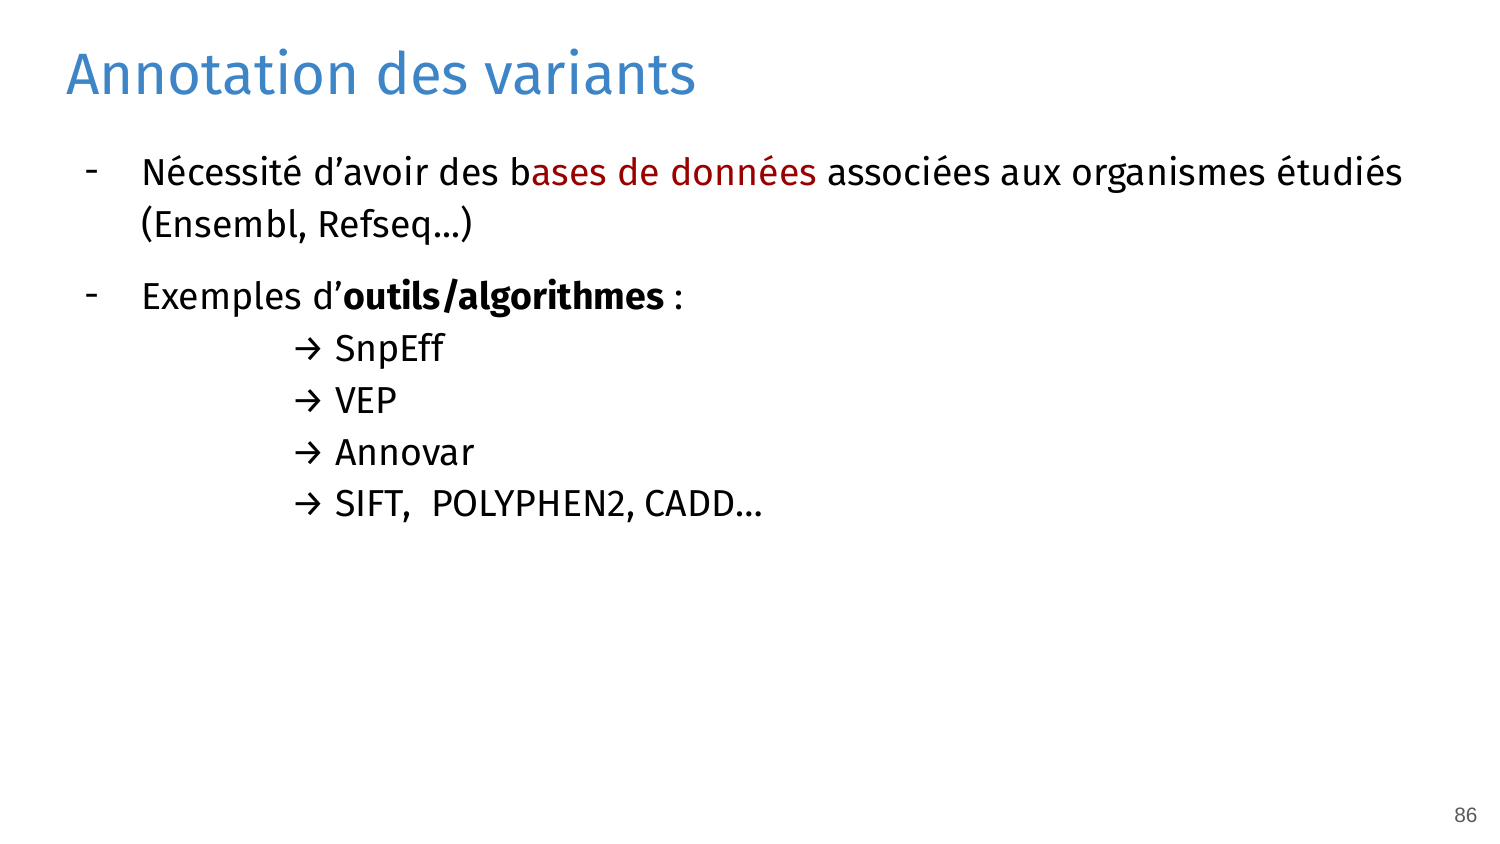

# Annotation des variants

Nécessité d’avoir des bases de données associées aux organismes étudiés (Ensembl, Refseq...)
Exemples d’outils/algorithmes :
→ SnpEff
→ VEP
→ Annovar
→ SIFT,  POLYPHEN2, CADD…

86